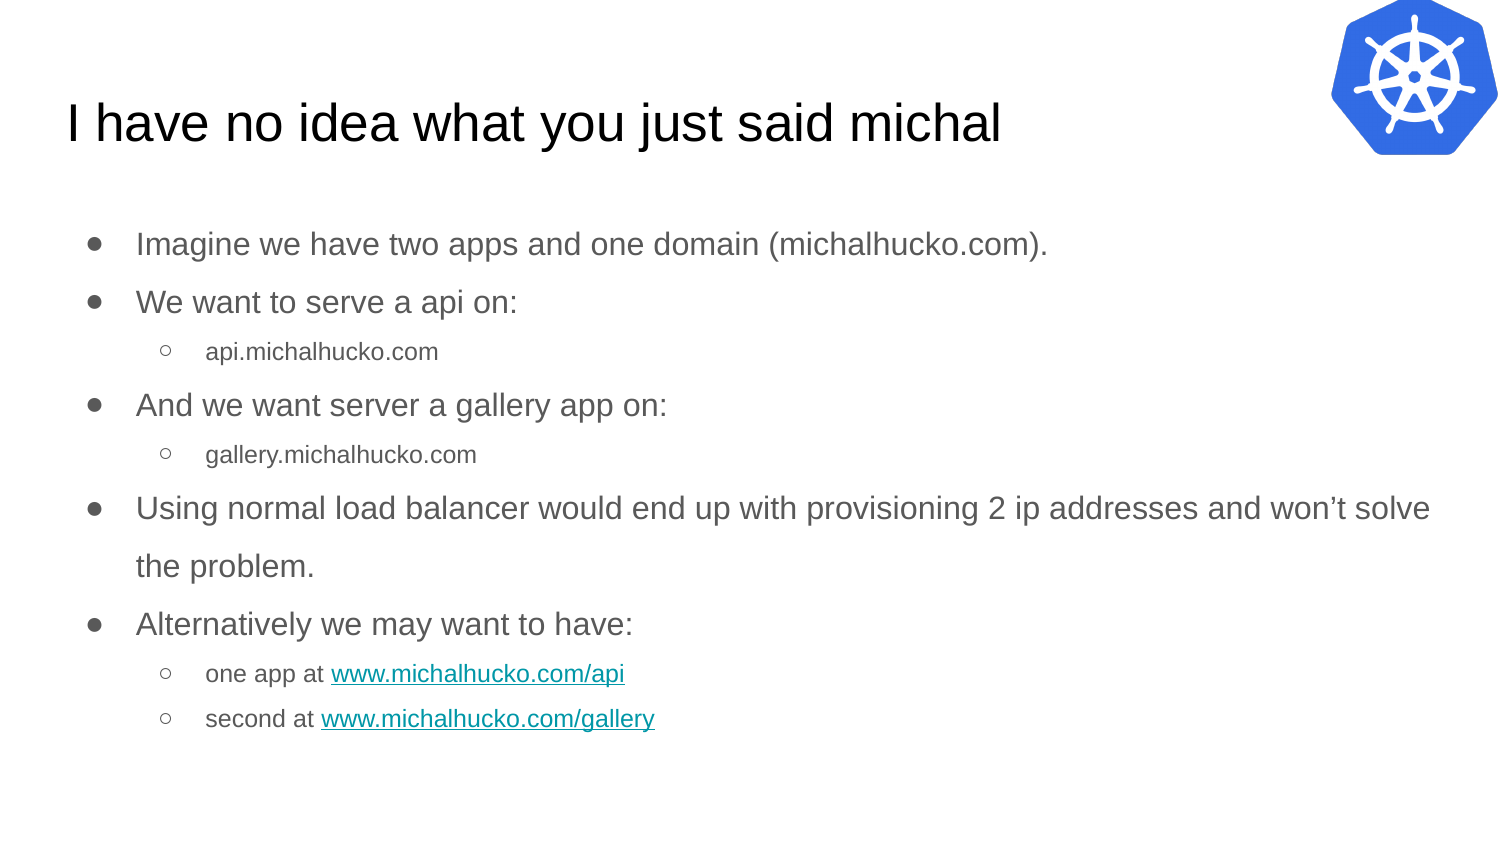

# I have no idea what you just said michal
Imagine we have two apps and one domain (michalhucko.com).
We want to serve a api on:
api.michalhucko.com
And we want server a gallery app on:
gallery.michalhucko.com
Using normal load balancer would end up with provisioning 2 ip addresses and won’t solve the problem.
Alternatively we may want to have:
one app at www.michalhucko.com/api
second at www.michalhucko.com/gallery